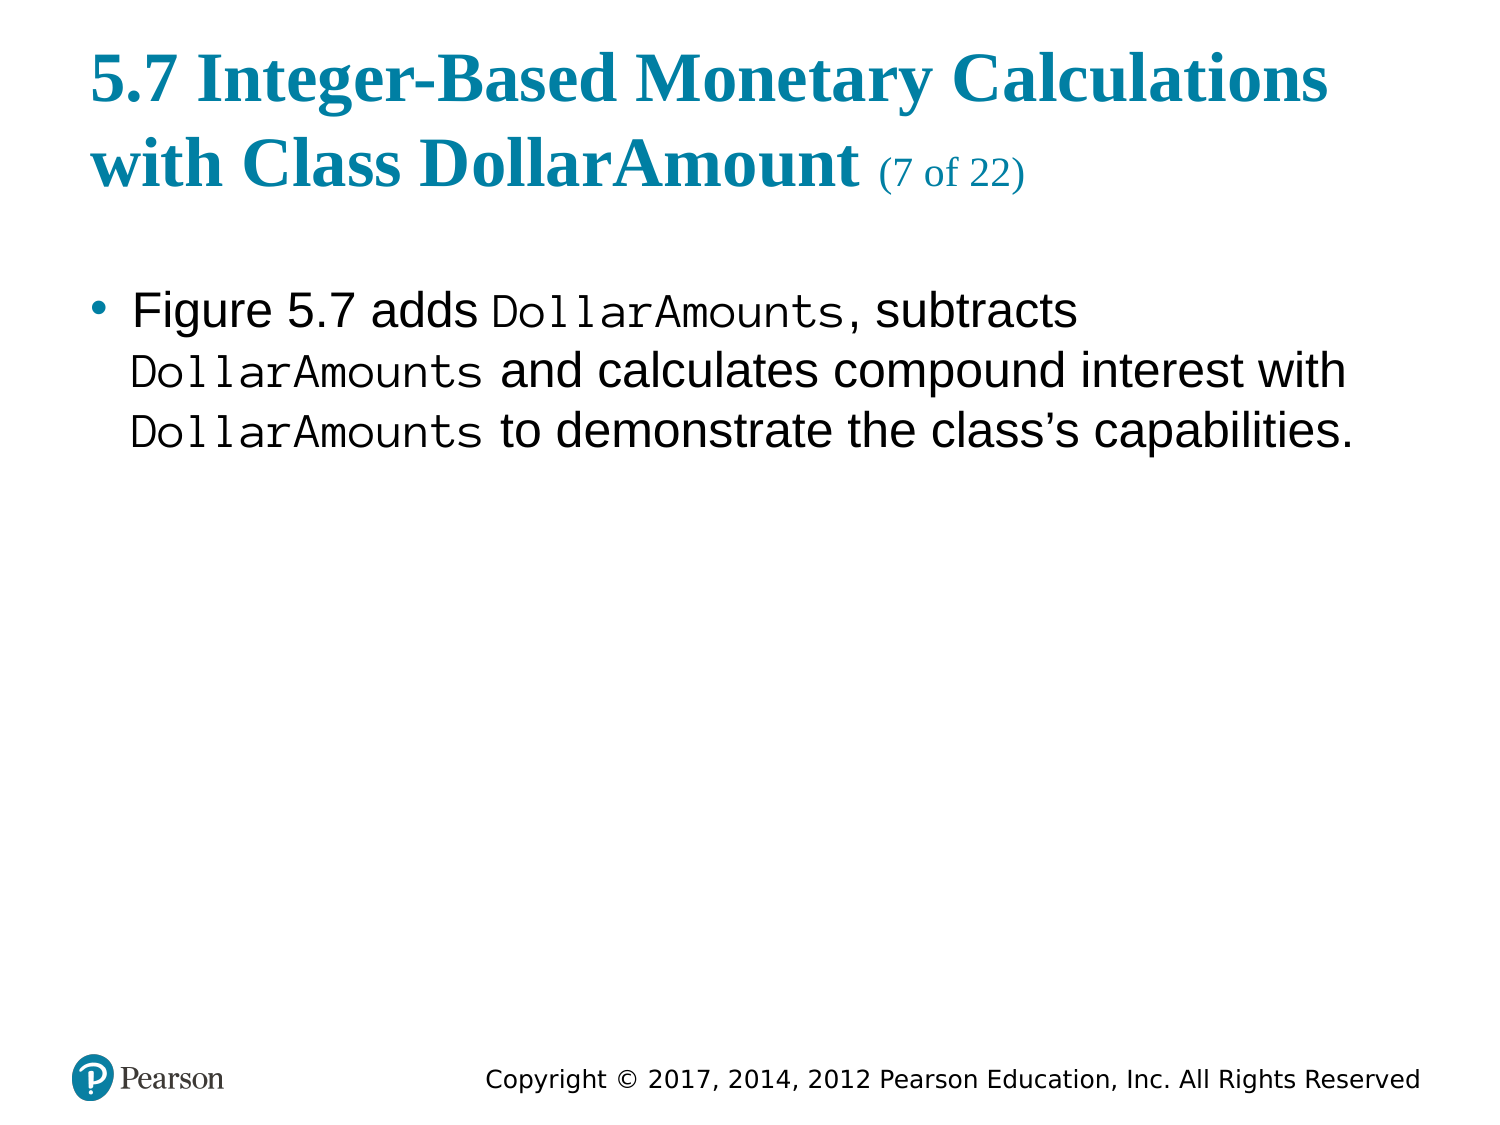

# 5.7 Integer-Based Monetary Calculations with Class DollarAmount (7 of 22)
Figure 5.7 adds DollarAmounts, subtracts DollarAmounts and calculates compound interest with DollarAmounts to demonstrate the class’s capabilities.